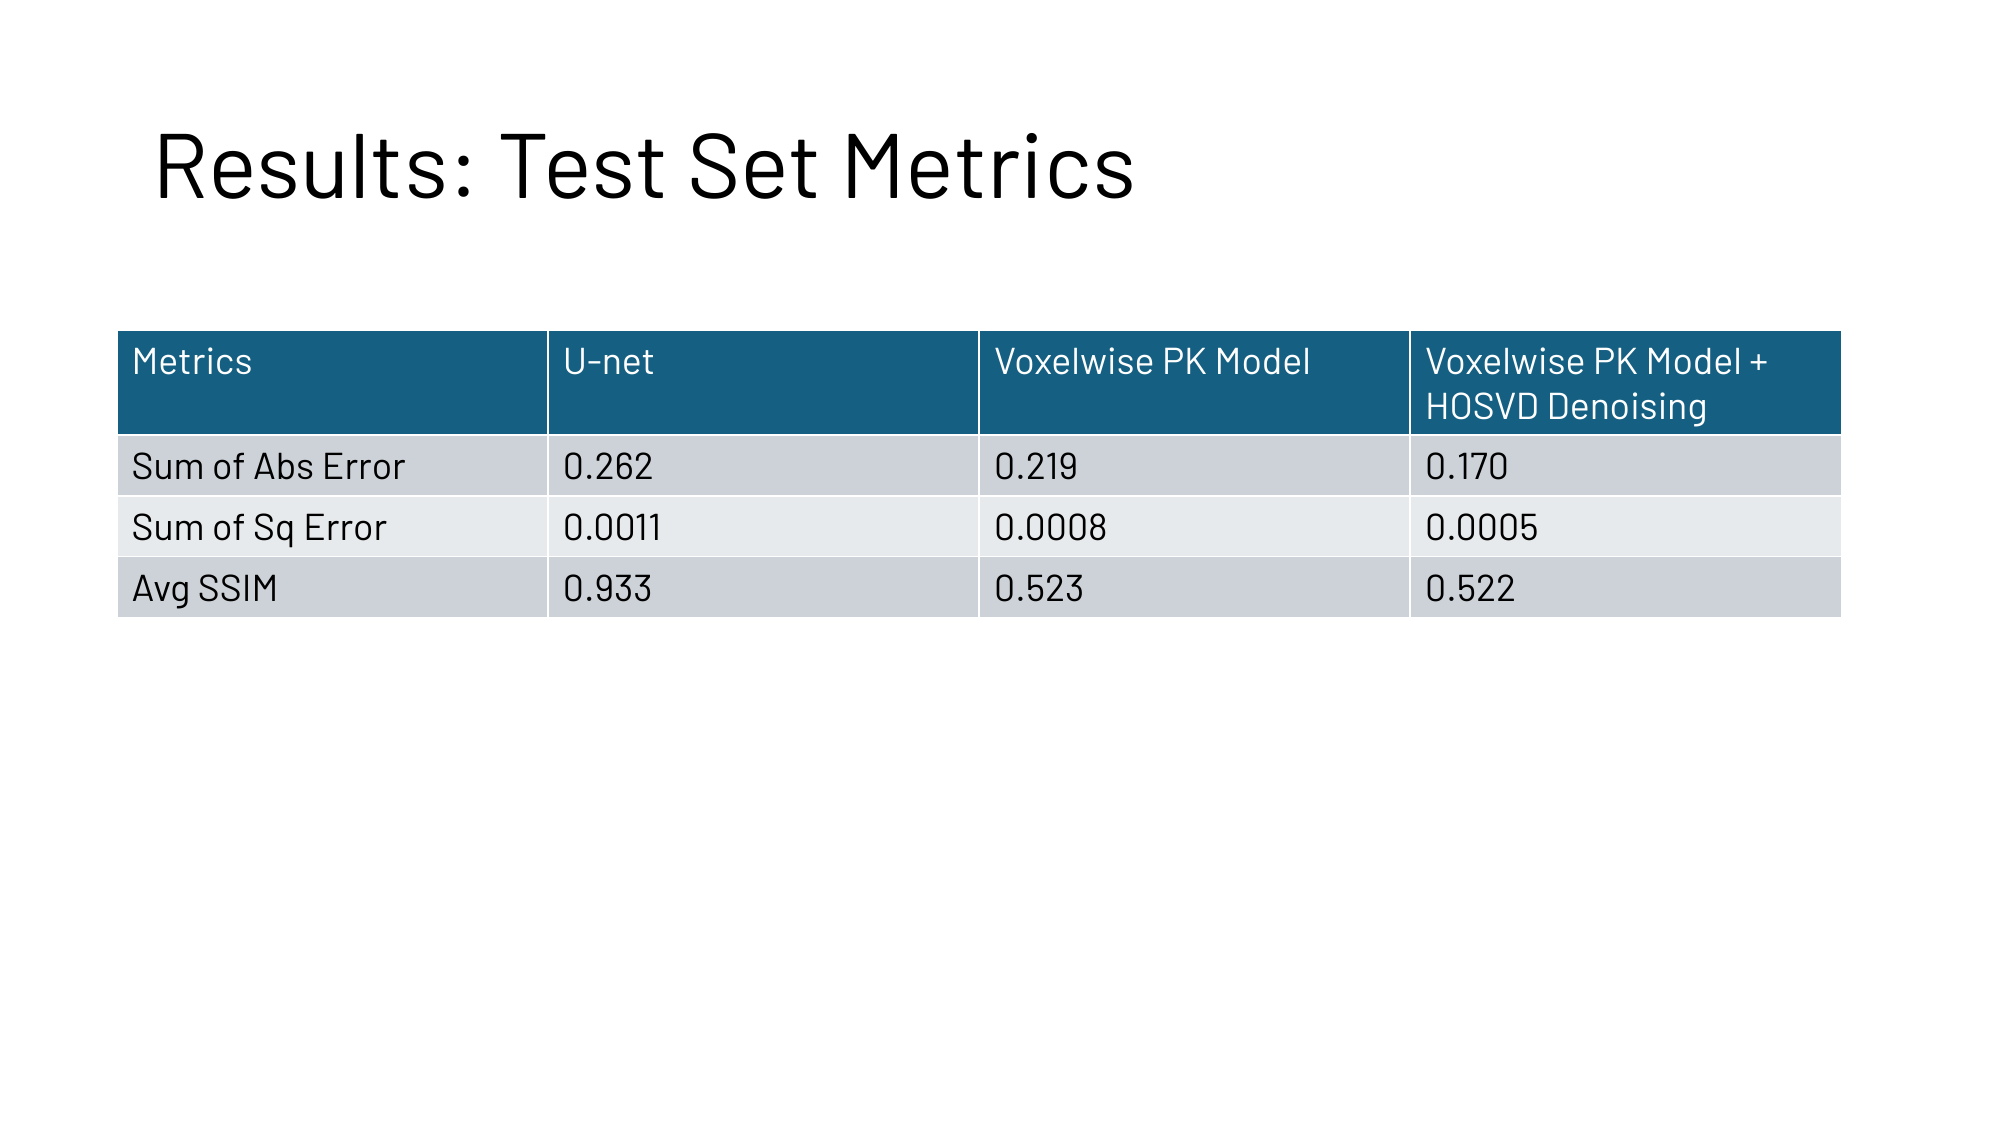

# Results: Test Set Metrics
| Metrics | U-net | Voxelwise PK Model | Voxelwise PK Model + HOSVD Denoising |
| --- | --- | --- | --- |
| Sum of Abs Error | 0.262 | 0.219 | 0.170 |
| Sum of Sq Error | 0.0011 | 0.0008 | 0.0005 |
| Avg SSIM | 0.933 | 0.523 | 0.522 |